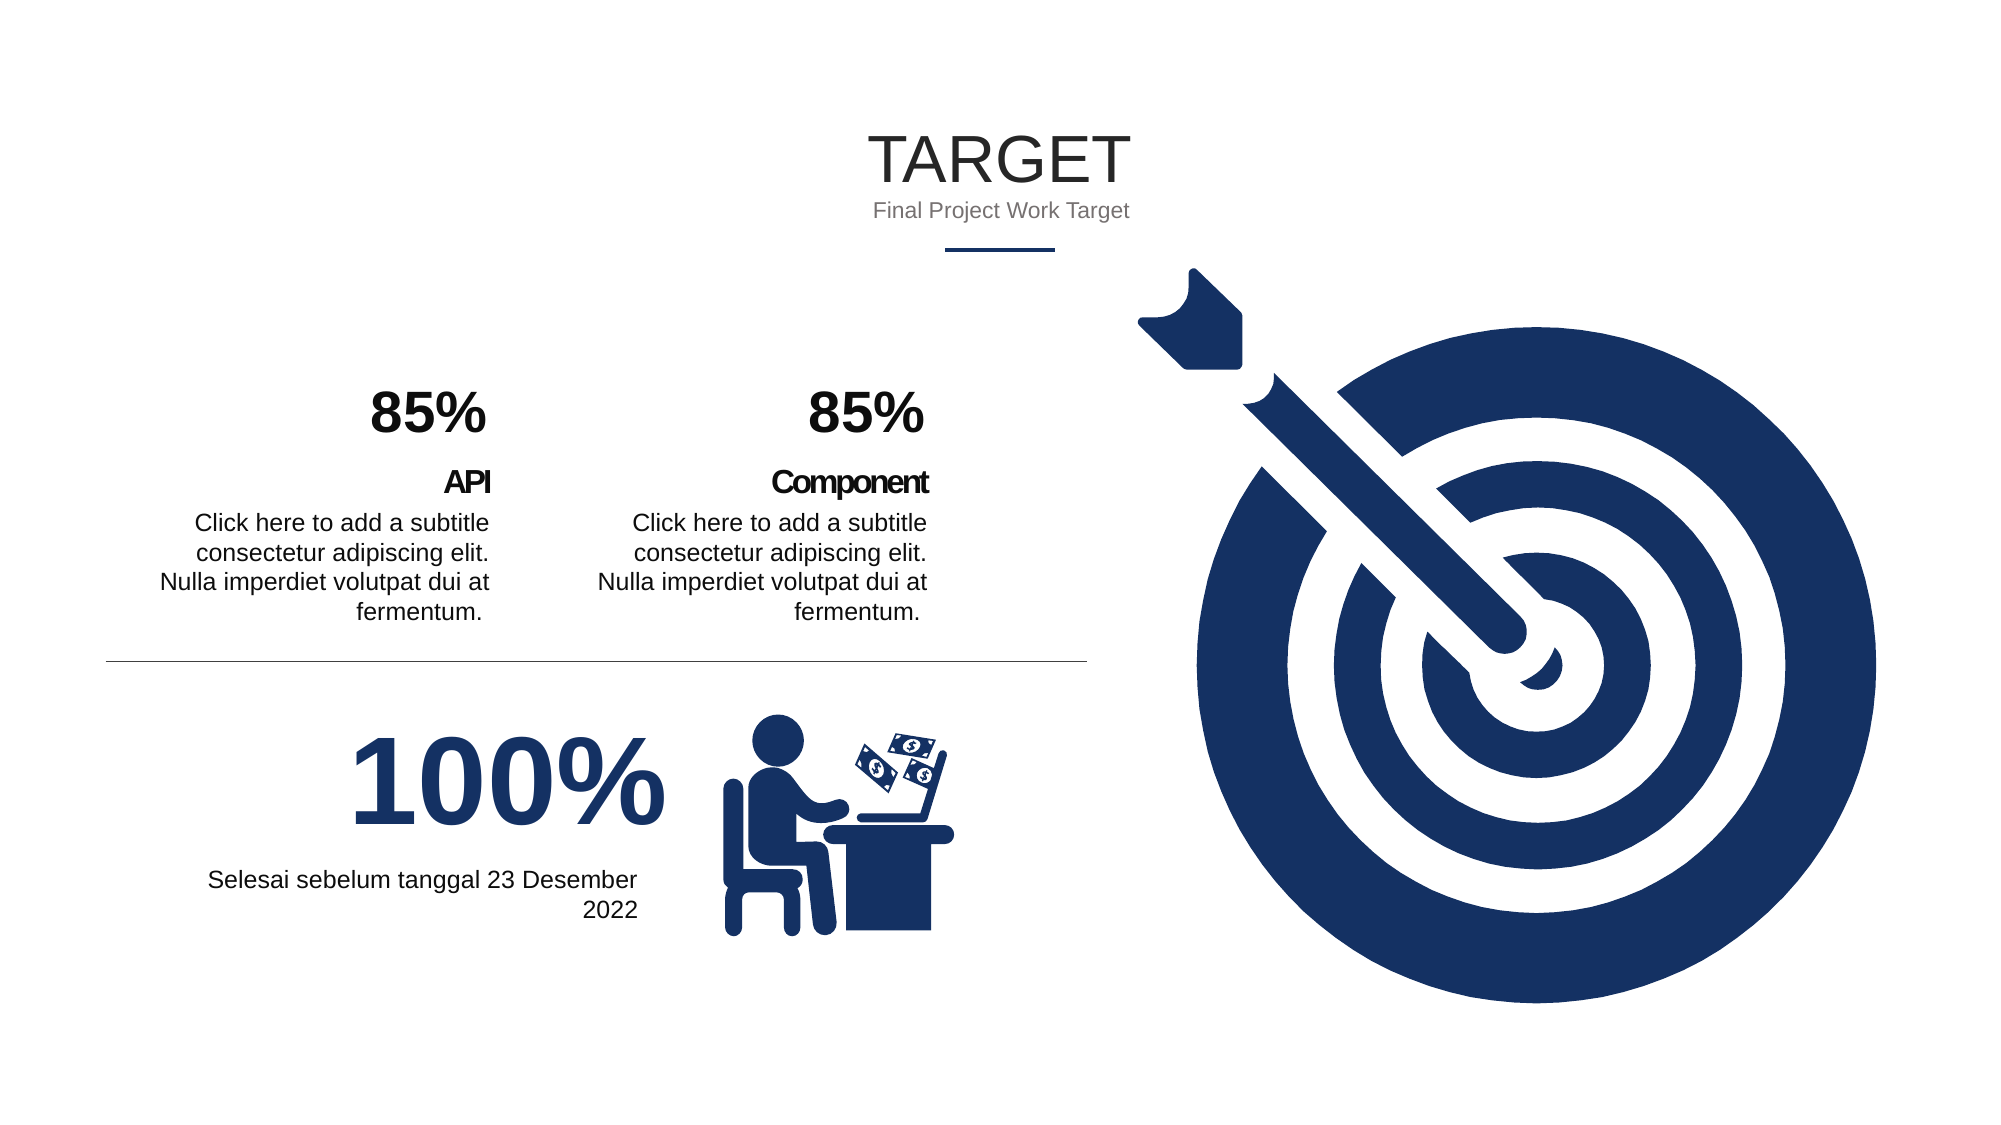

TARGET
Final Project Work Target

85%
85%
API
Component
Click here to add a subtitle consectetur adipiscing elit. Nulla imperdiet volutpat dui at fermentum.
Click here to add a subtitle consectetur adipiscing elit. Nulla imperdiet volutpat dui at fermentum.
100%

Selesai sebelum tanggal 23 Desember 2022